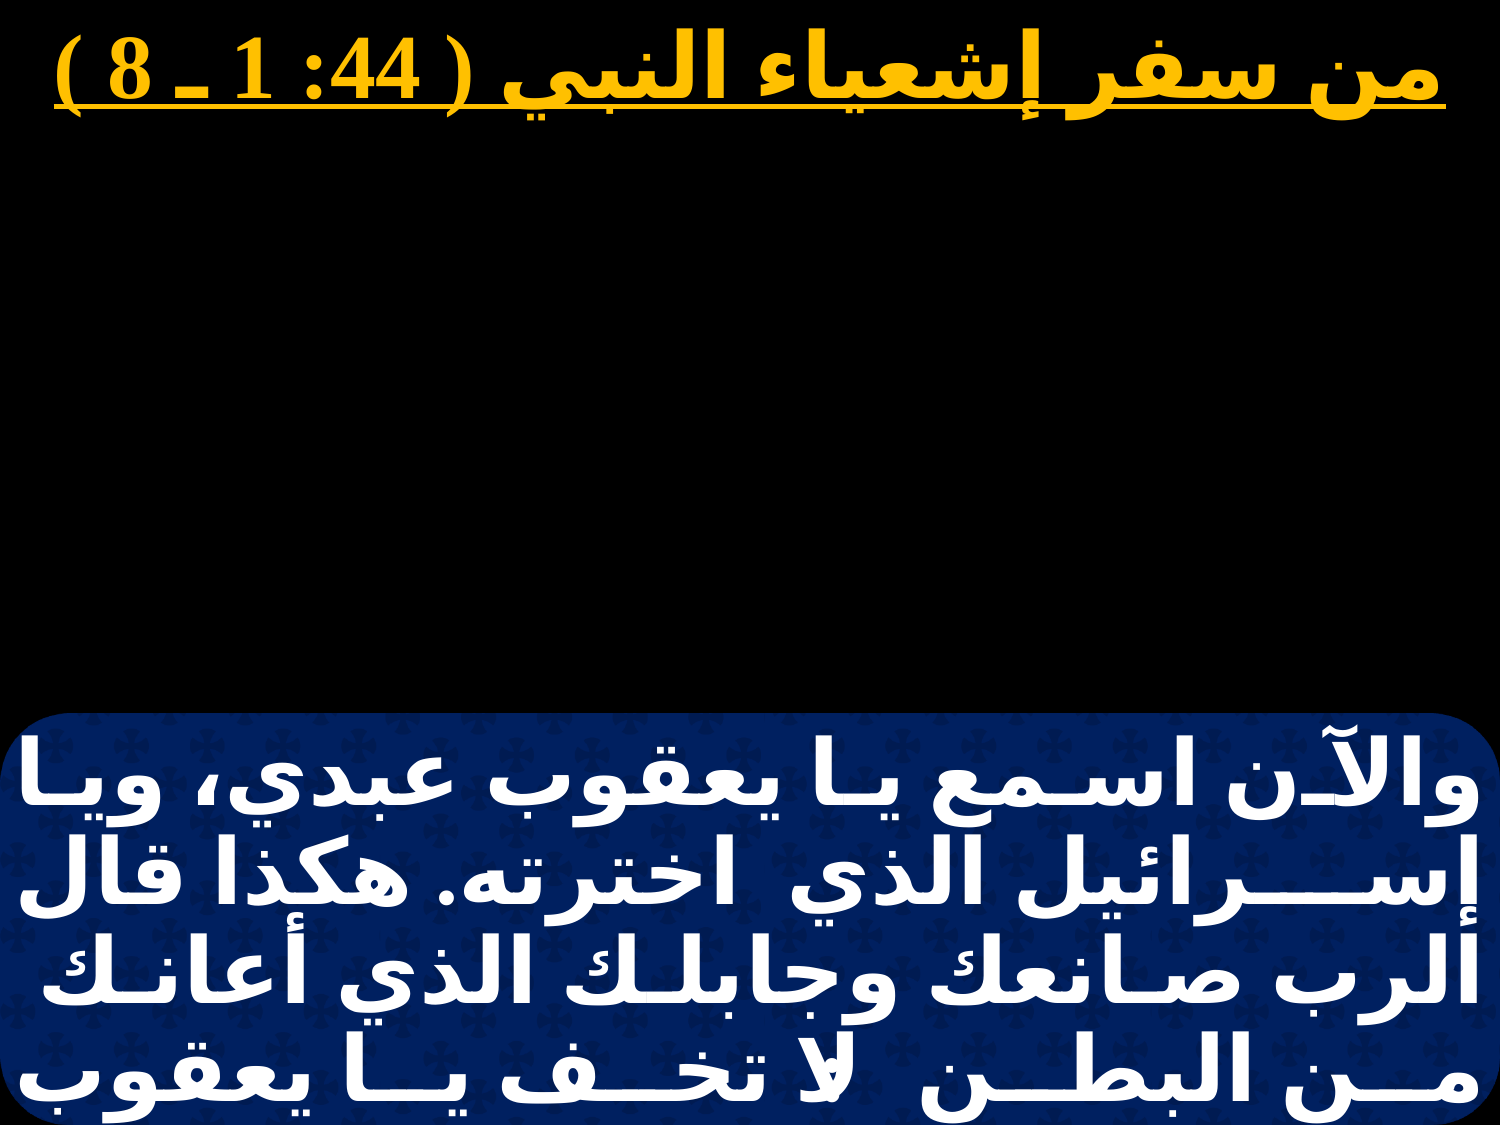

من سفر إشعياء النبي ( 44: 1 ـ 8 )
والآن اسمع يا يعقوب عبدي، ويا إسرائيل الذي  اخترته. هكذا قال الرب صانعك وجابلك الذي أعانك  من البطن: لا تخف يا يعقوب عبدي، ويا يشورون  الذي اخترته. فإني أفيض المياه على الظمآن،